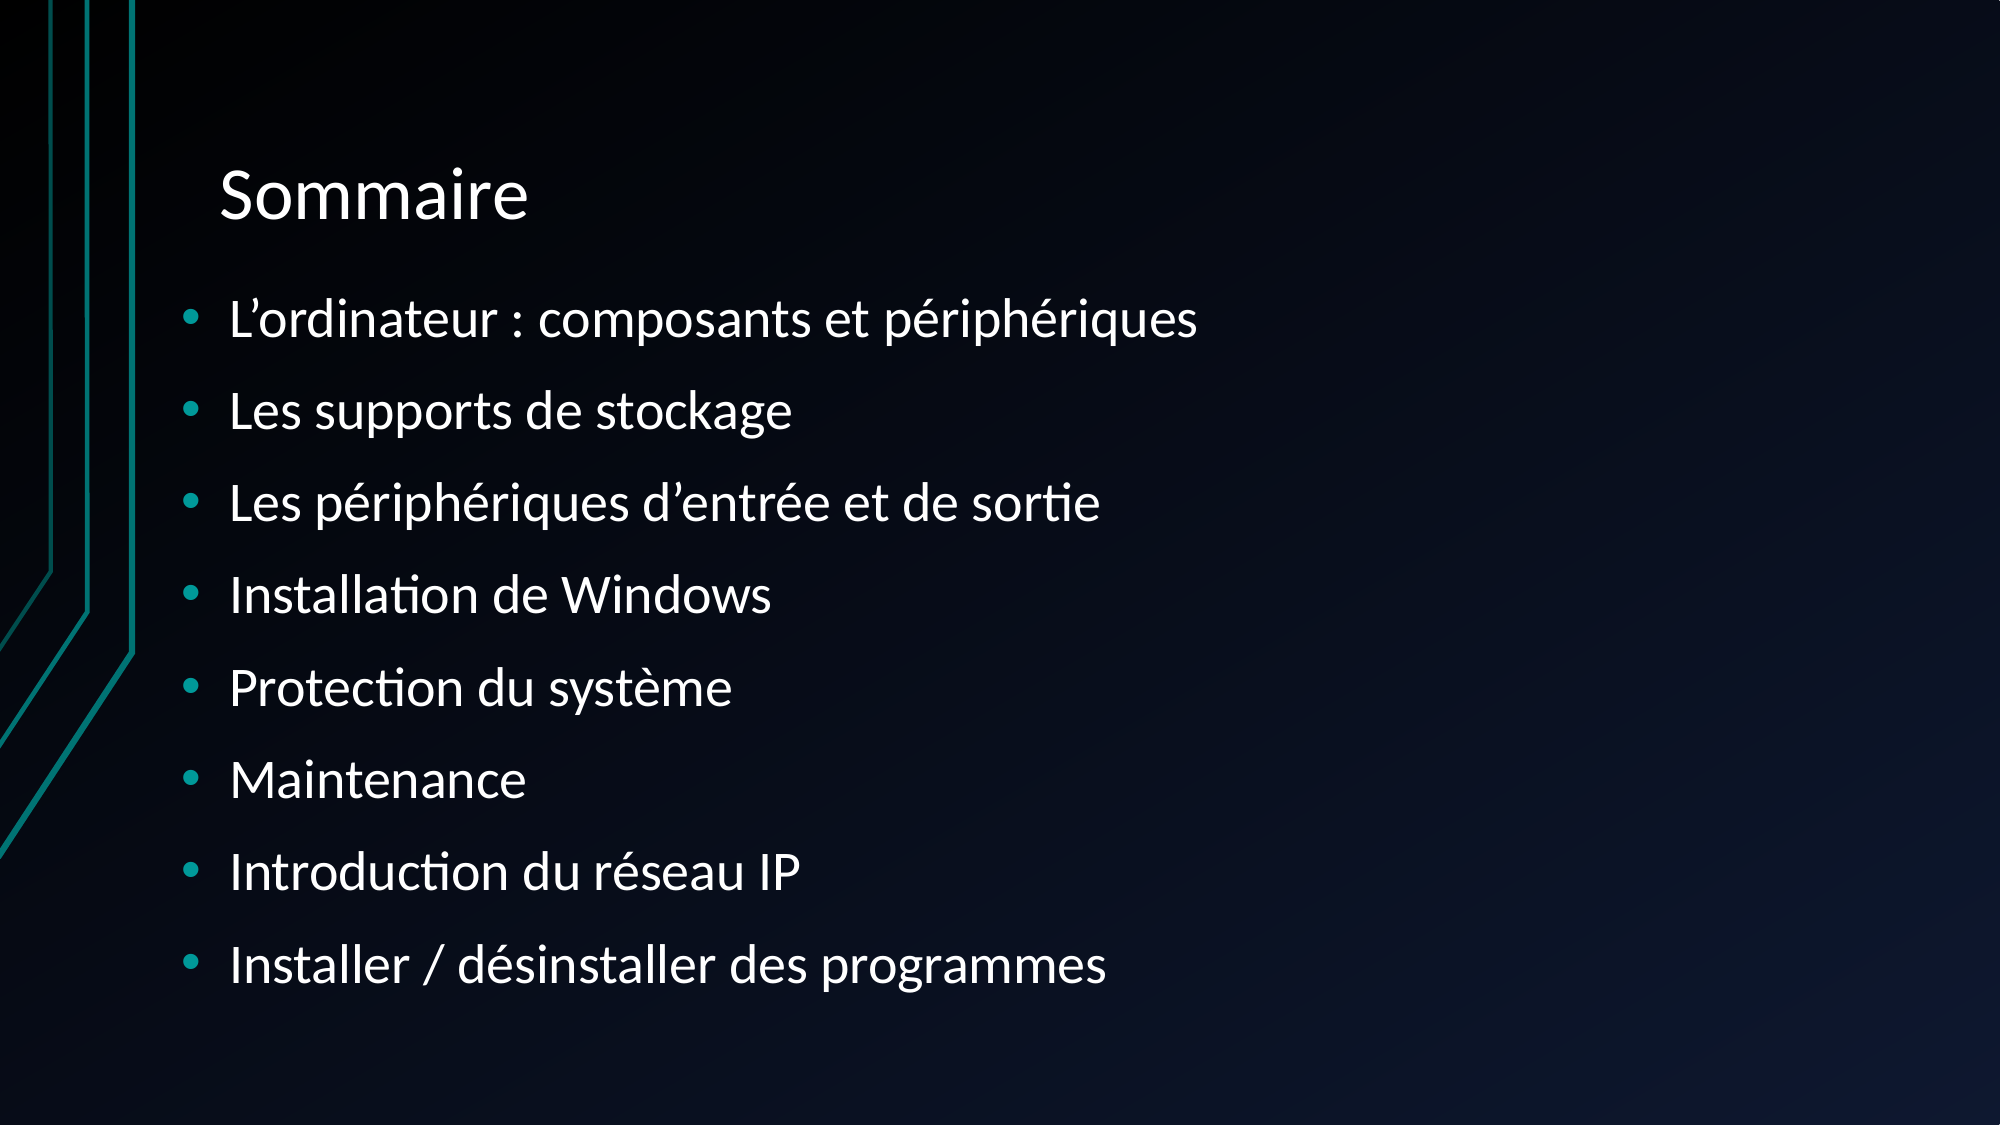

# Sommaire
L’ordinateur : composants et périphériques
Les supports de stockage
Les périphériques d’entrée et de sortie
Installation de Windows
Protection du système
Maintenance
Introduction du réseau IP
Installer / désinstaller des programmes